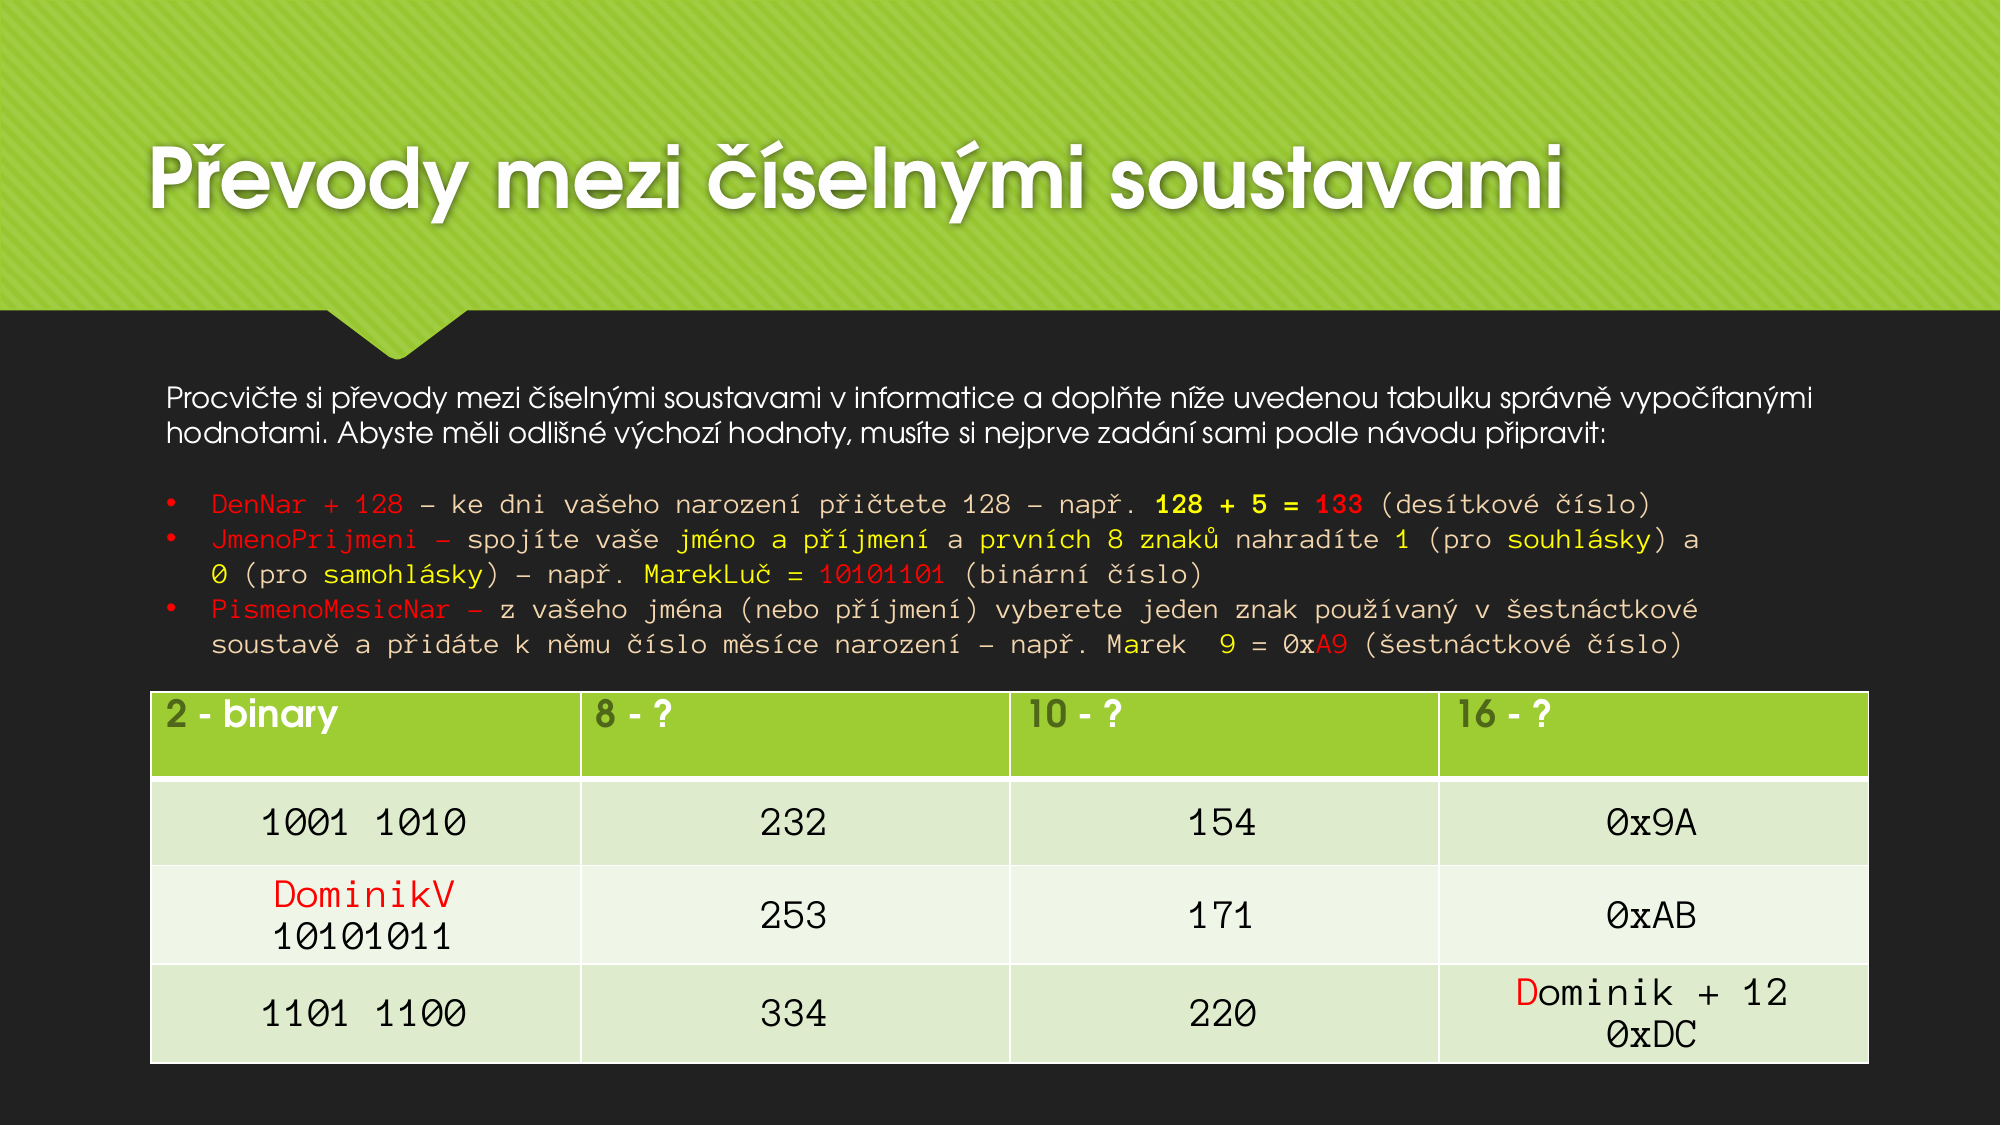

# Převody mezi číselnými soustavami
Procvičte si převody mezi číselnými soustavami v informatice a doplňte níže uvedenou tabulku správně vypočítanými hodnotami. Abyste měli odlišné výchozí hodnoty, musíte si nejprve zadání sami podle návodu připravit:

DenNar + 128 - ke dni vašeho narození přičtete 128 - např. 128 + 5 = 133 (desítkové číslo)
JmenoPrijmeni - spojíte vaše jméno a příjmení a prvních 8 znaků nahradíte 1 (pro souhlásky) a
0 (pro samohlásky) - např. MarekLuč = 10101101 (binární číslo)
PismenoMesicNar - z vašeho jména (nebo příjmení) vyberete jeden znak používaný v šestnáctkové soustavě a přidáte k němu číslo měsíce narození - např. Marek  9 = 0xA9 (šestnáctkové číslo)
| 2 - binary | 8 - ? | 10 - ? | 16 - ? |
| --- | --- | --- | --- |
| 1001 1010 | 232 | 154 | 0x9A |
| DominikV 10101011 | 253 | 171 | 0xAB |
| 1101 1100 | 334 | 220 | Dominik + 12 0xDC |